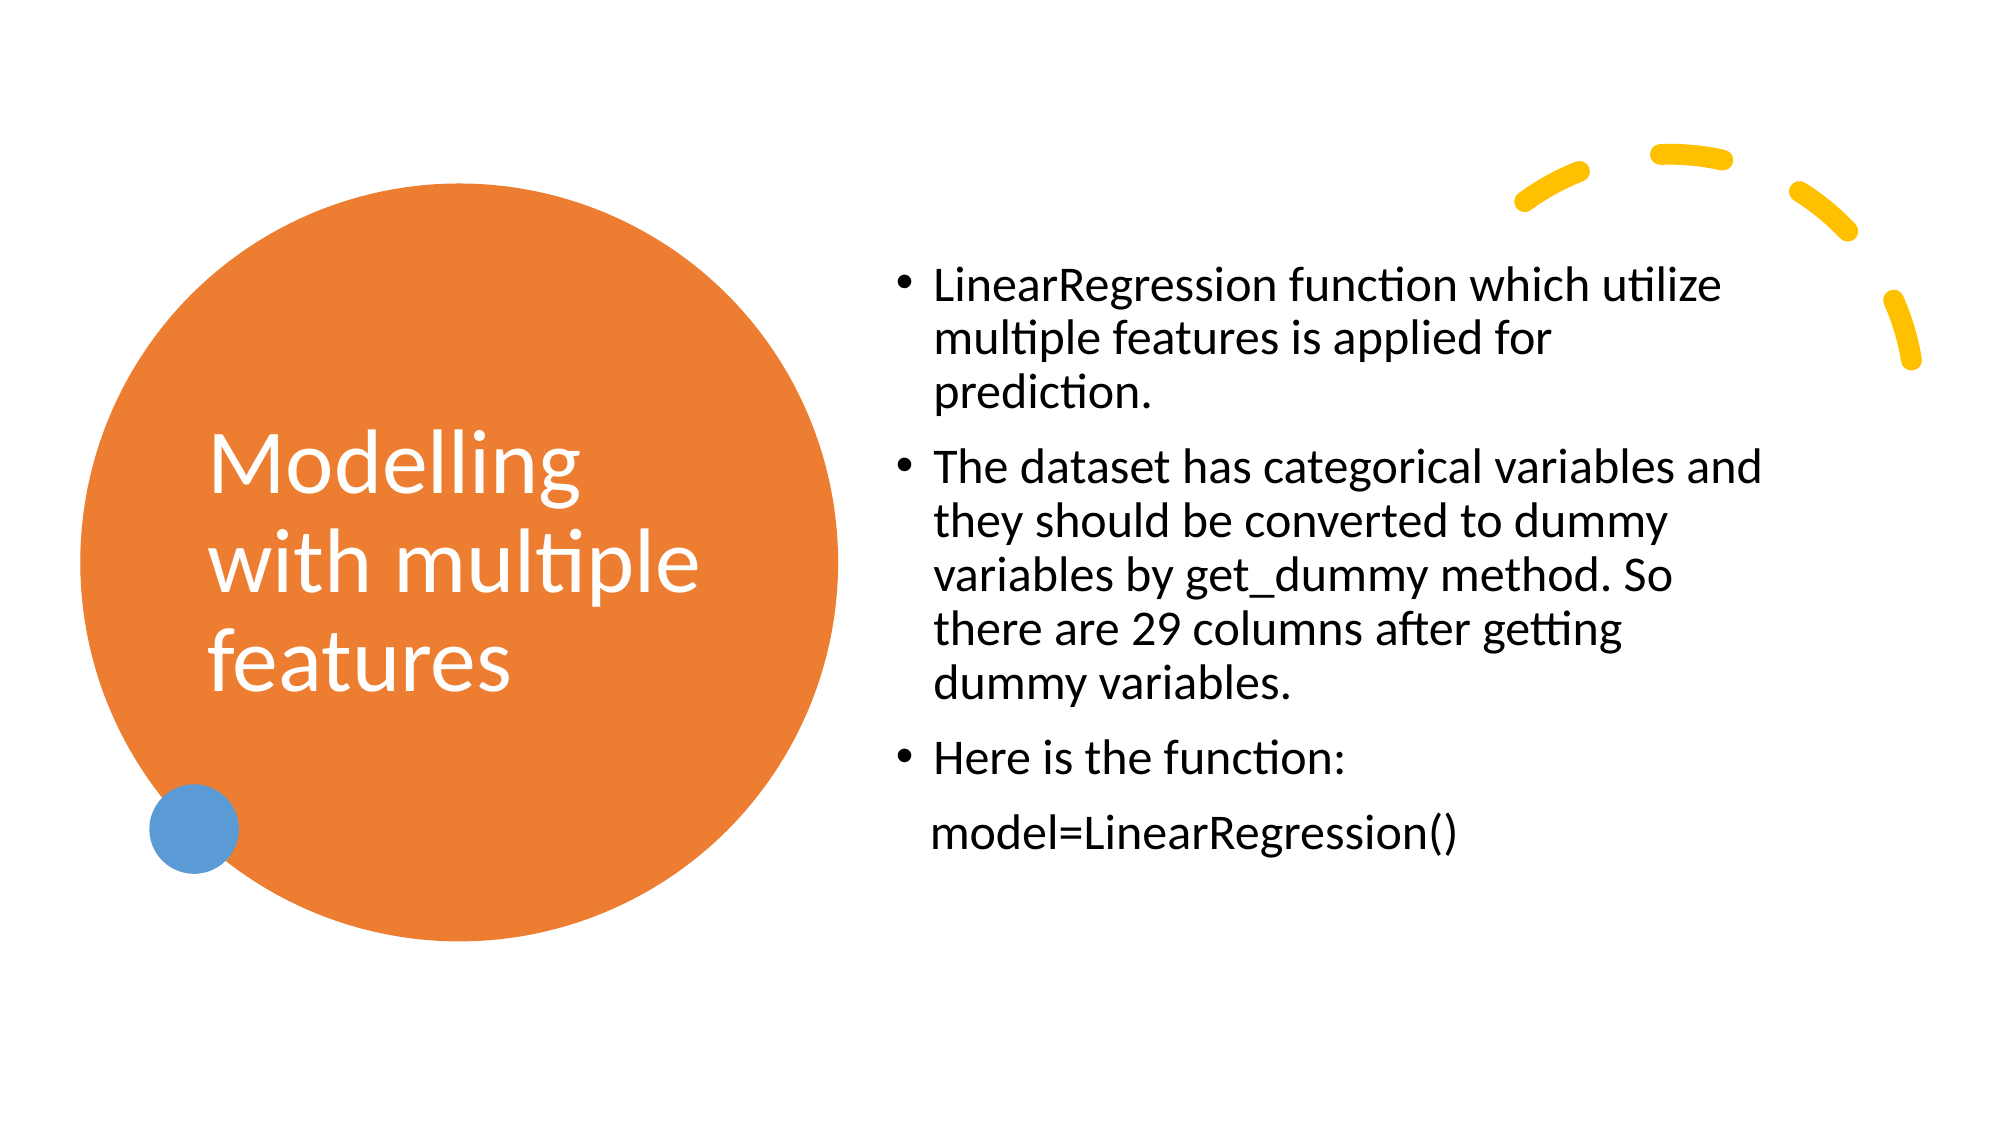

# Modelling with multiple features
LinearRegression function which utilize multiple features is applied for prediction.
The dataset has categorical variables and they should be converted to dummy variables by get_dummy method. So there are 29 columns after getting dummy variables.
Here is the function:
   model=LinearRegression()